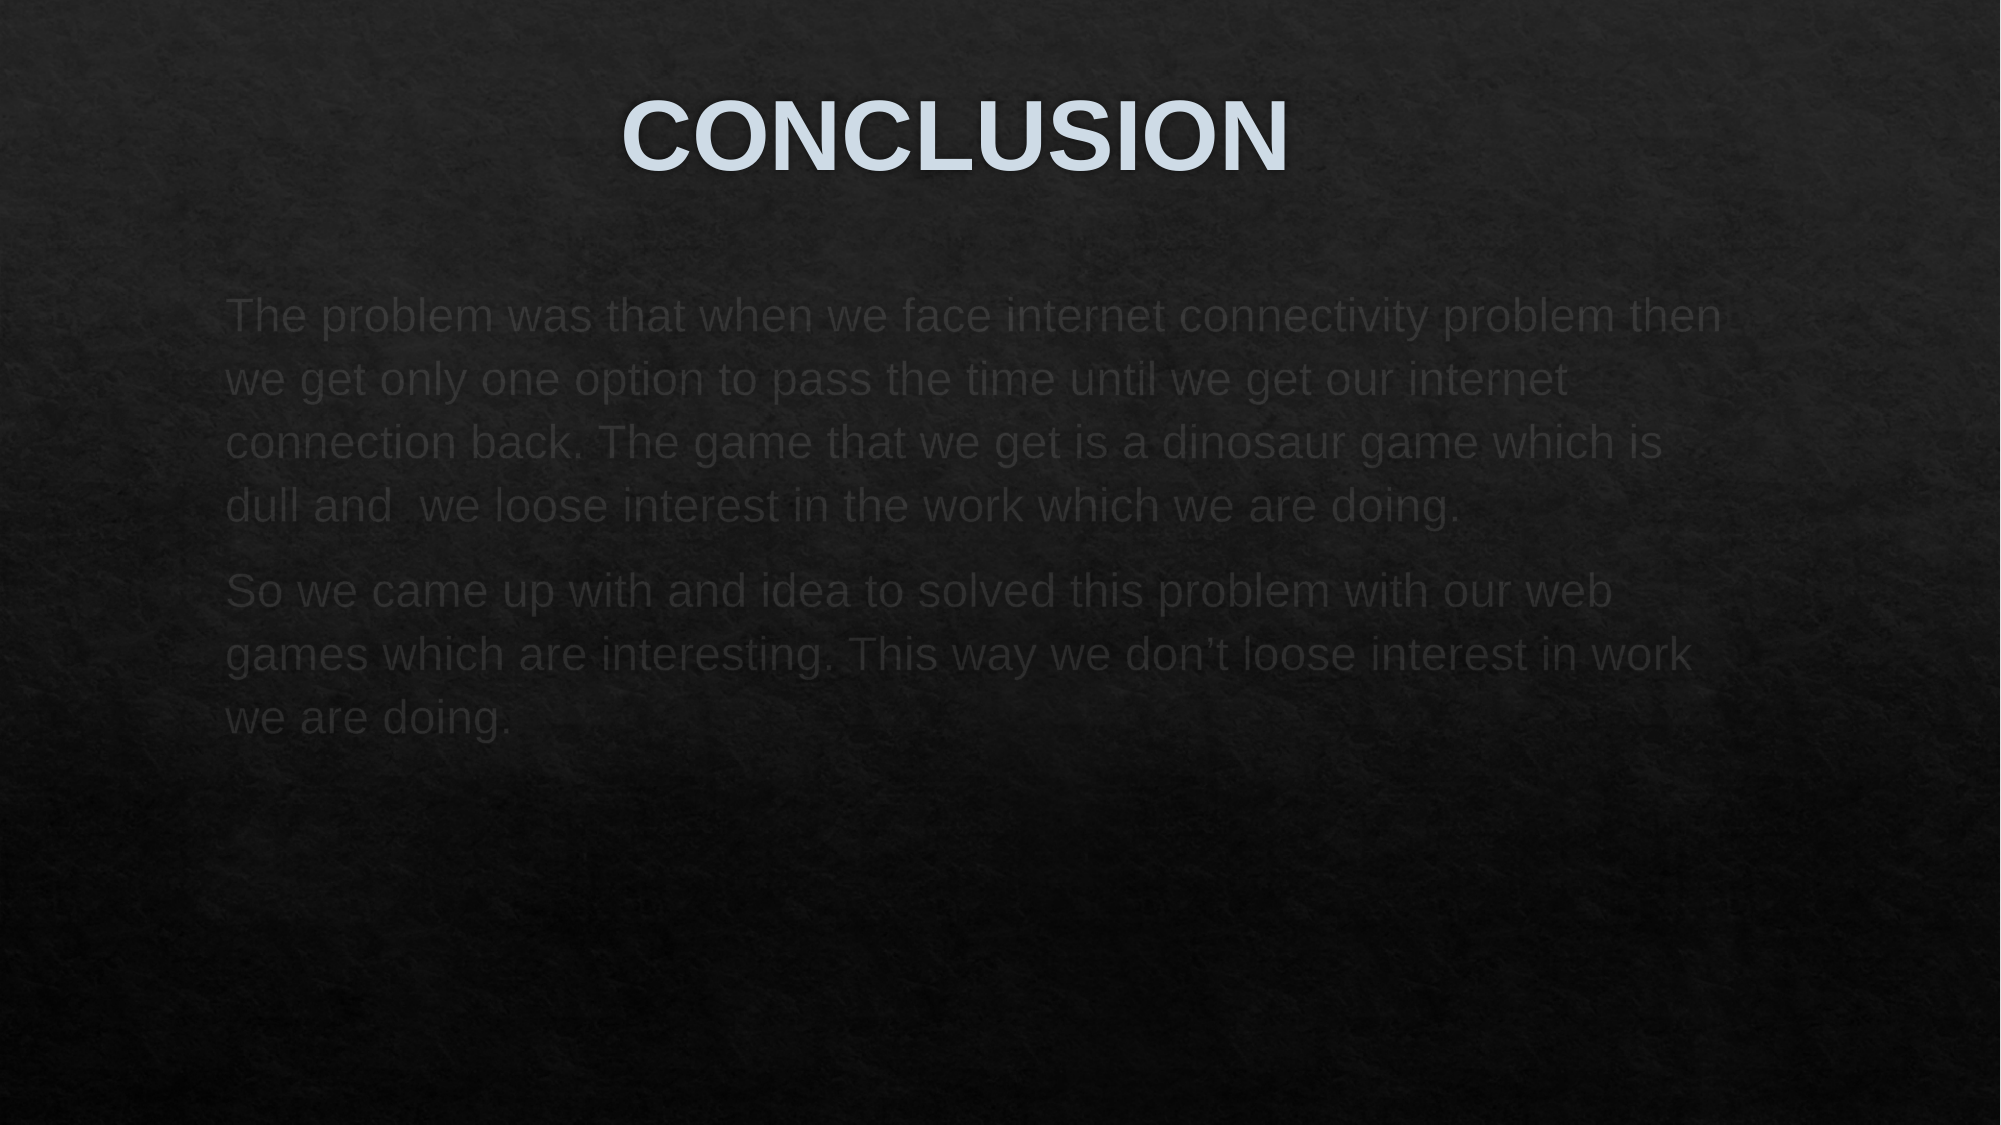

# CONCLUSION
The problem was that when we face internet connectivity problem then we get only one option to pass the time until we get our internet connection back. The game that we get is a dinosaur game which is dull and  we loose interest in the work which we are doing.
So we came up with and idea to solved this problem with our web games which are interesting. This way we don’t loose interest in work we are doing.